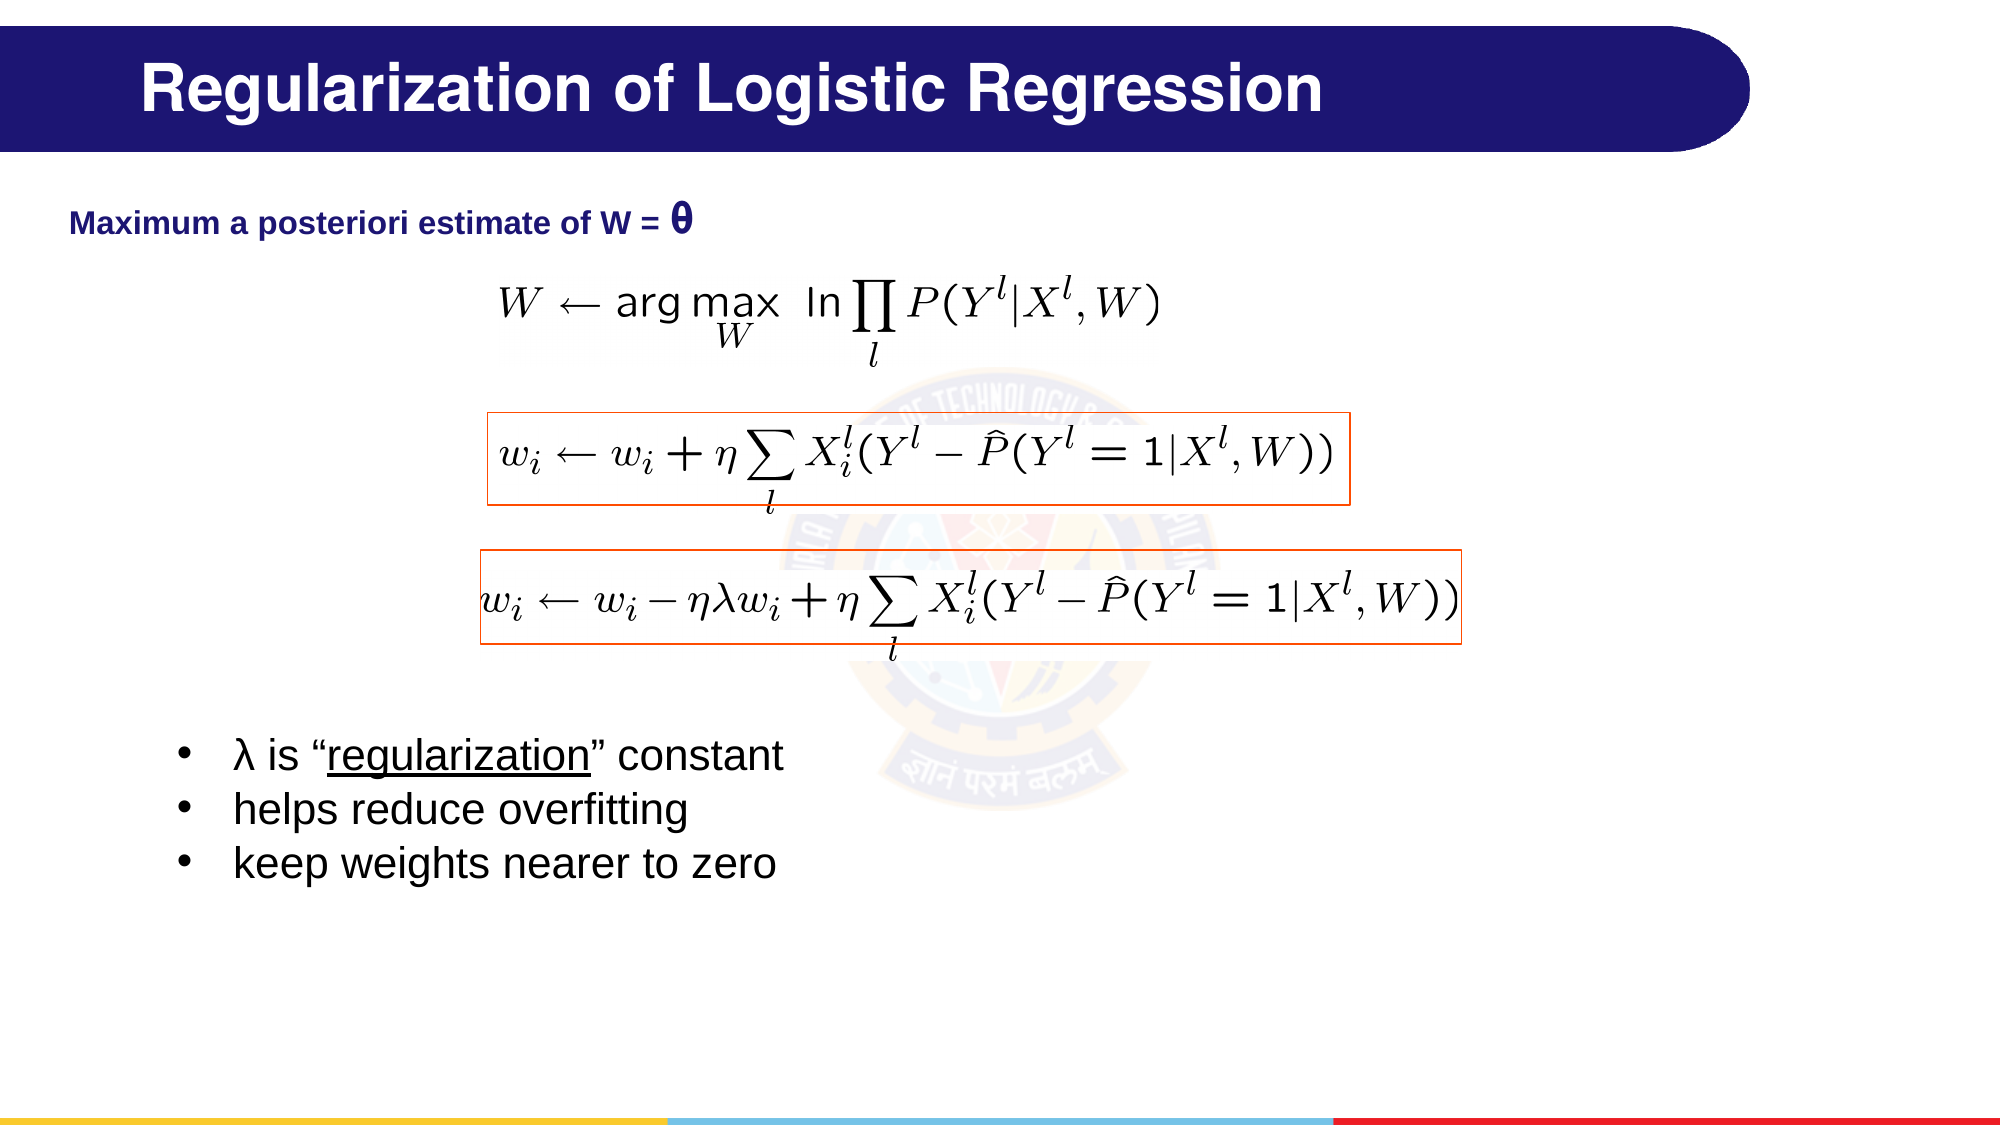

# Regularization of Logistic Regression
Maximum a posteriori estimate of W = θ

λ is “regularization” constant
helps reduce overfitting
keep weights nearer to zero